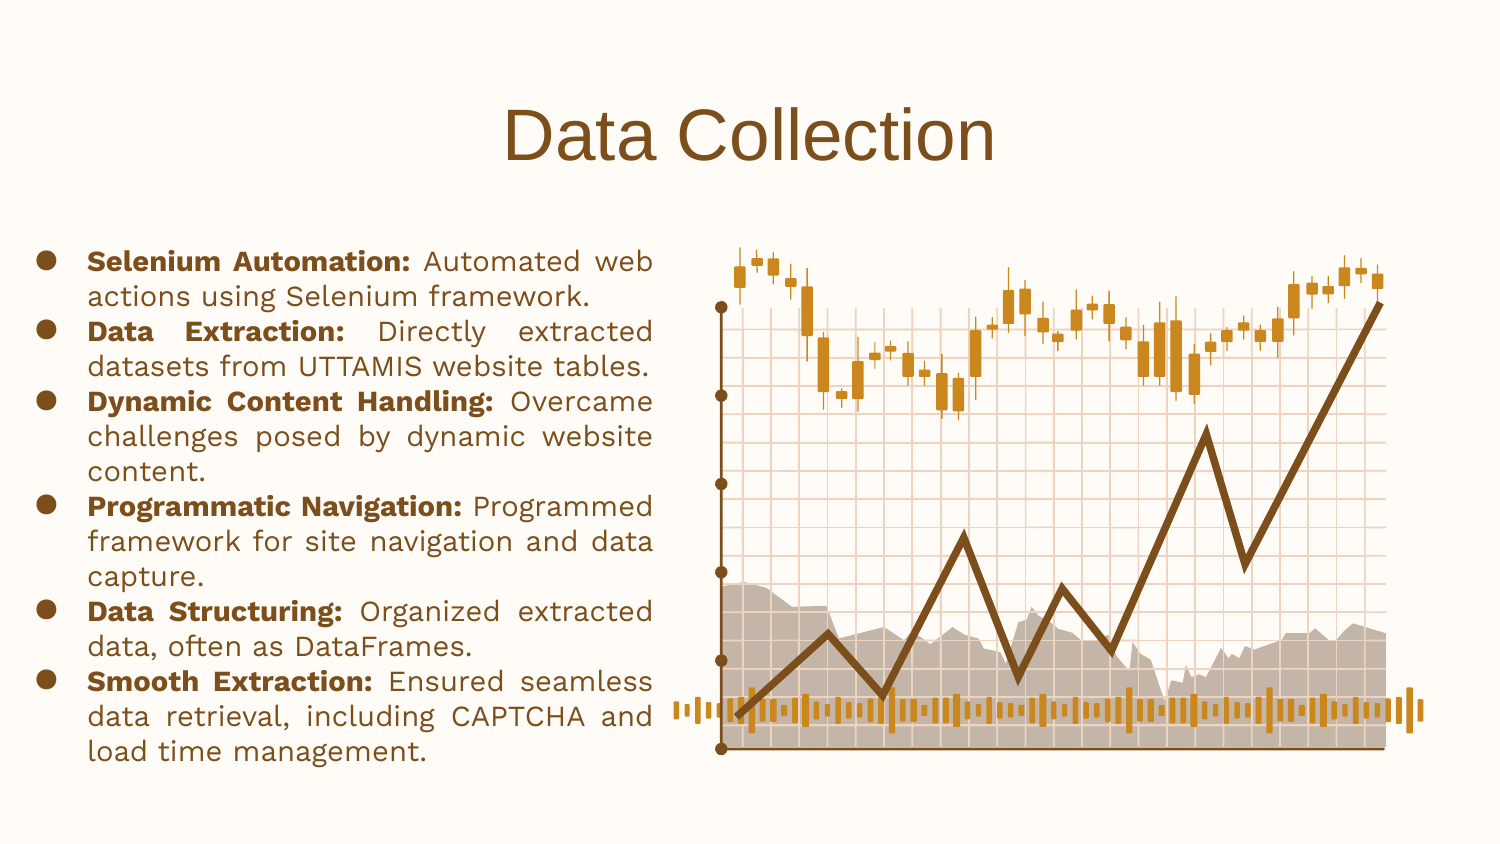

# Data Collection
Selenium Automation: Automated web actions using Selenium framework.
Data Extraction: Directly extracted datasets from UTTAMIS website tables.
Dynamic Content Handling: Overcame challenges posed by dynamic website content.
Programmatic Navigation: Programmed framework for site navigation and data capture.
Data Structuring: Organized extracted data, often as DataFrames.
Smooth Extraction: Ensured seamless data retrieval, including CAPTCHA and load time management.